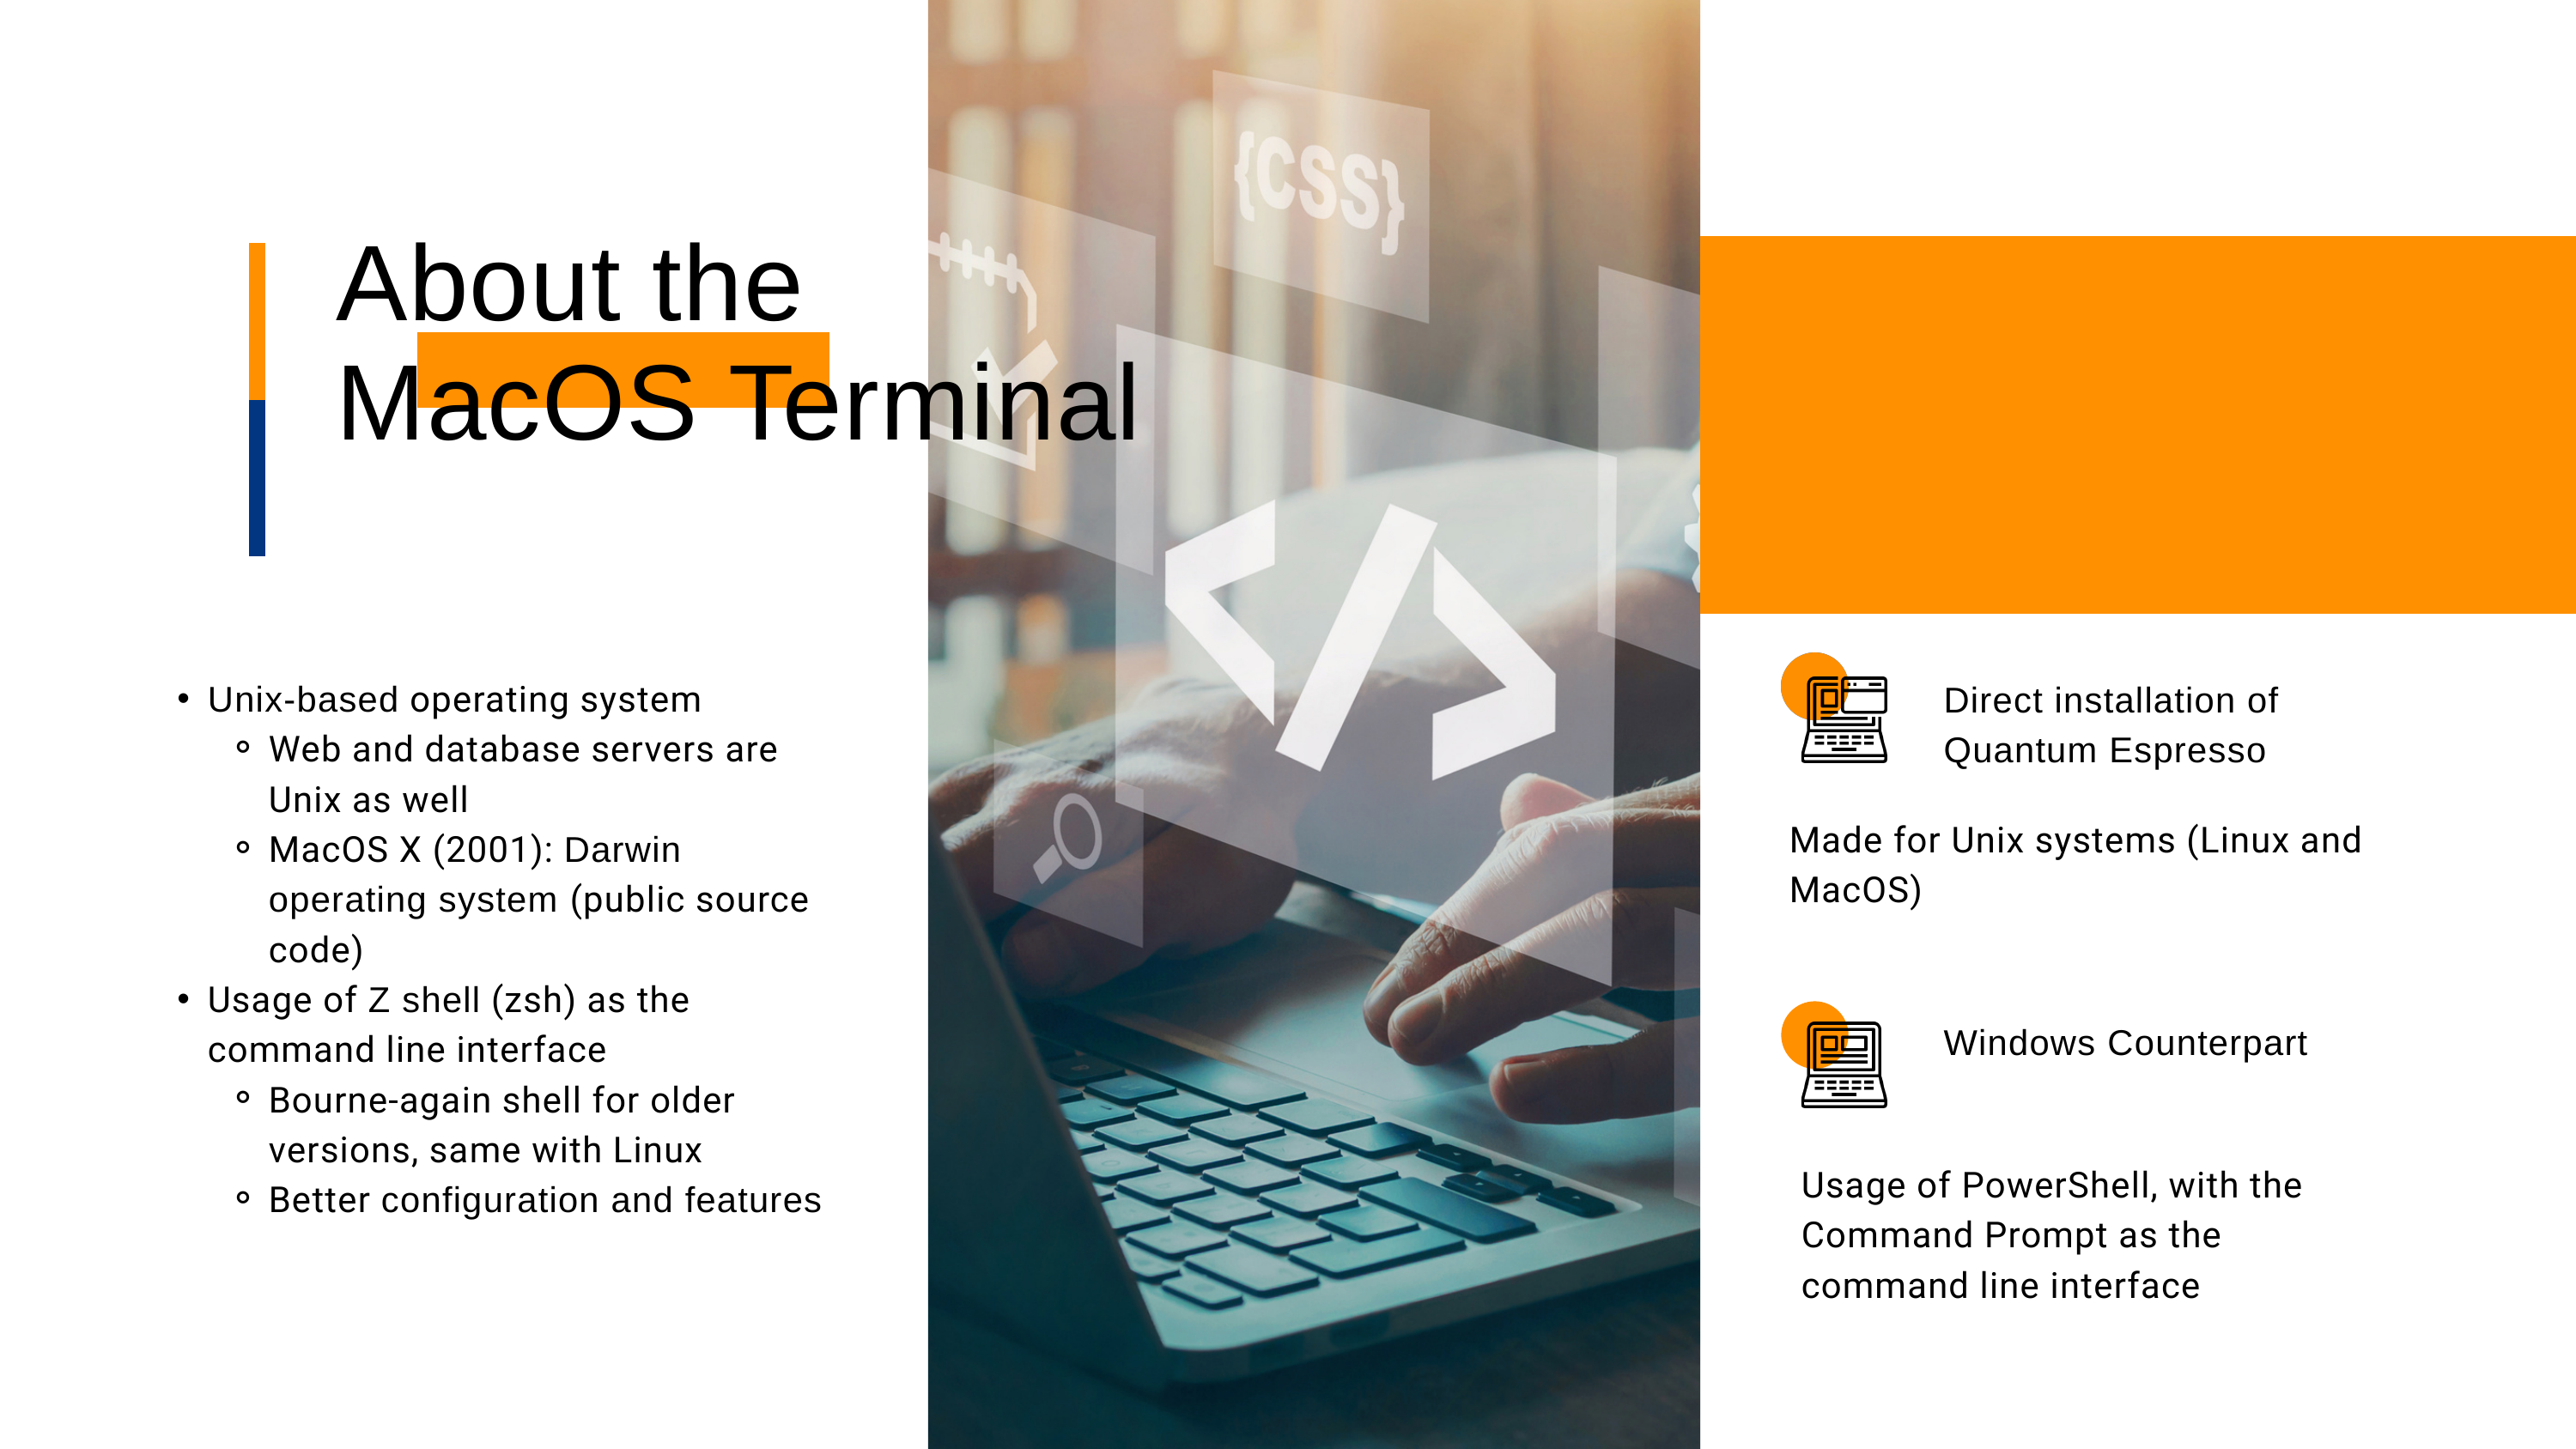

About the
MacOS Terminal

Unix-based operating system
Web and database servers are Unix as well
MacOS X (2001): Darwin operating system (public source code)
Usage of Z shell (zsh) as the command line interface
Bourne-again shell for older versions, same with Linux
Better configuration and features

Direct installation of Quantum Espresso

Made for Unix systems (Linux and MacOS)

Windows Counterpart

Usage of PowerShell, with the Command Prompt as the command line interface